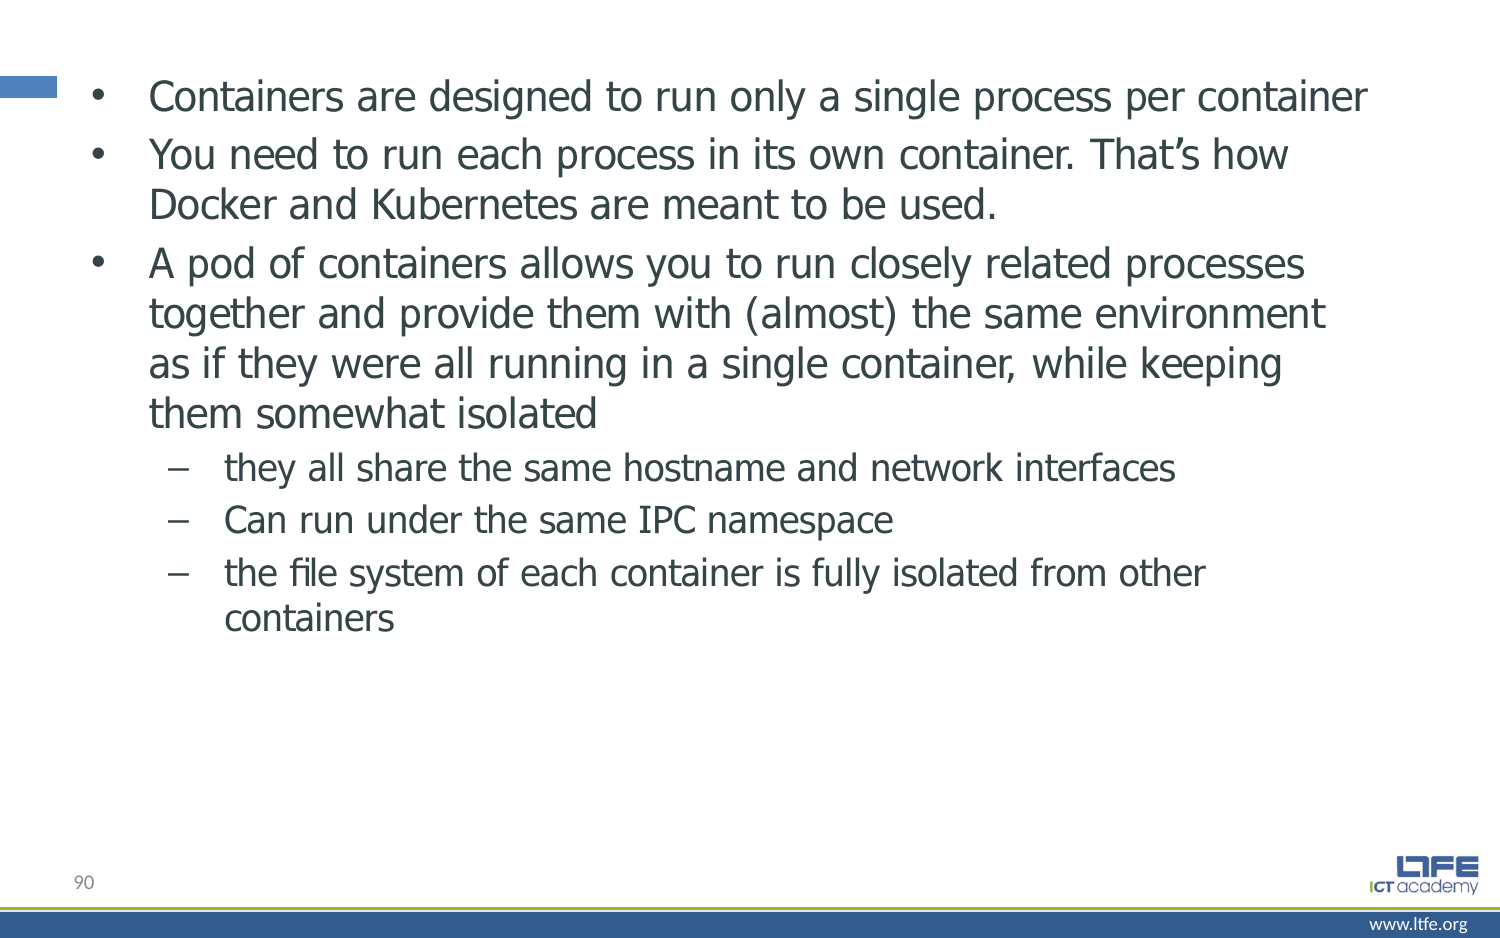

Containers are designed to run only a single process per container
You need to run each process in its own container. That’s how Docker and Kubernetes are meant to be used.
A pod of containers allows you to run closely related processes together and provide them with (almost) the same environment as if they were all running in a single container, while keeping them somewhat isolated
they all share the same hostname and network interfaces
Can run under the same IPC namespace
the file system of each container is fully isolated from other containers

90